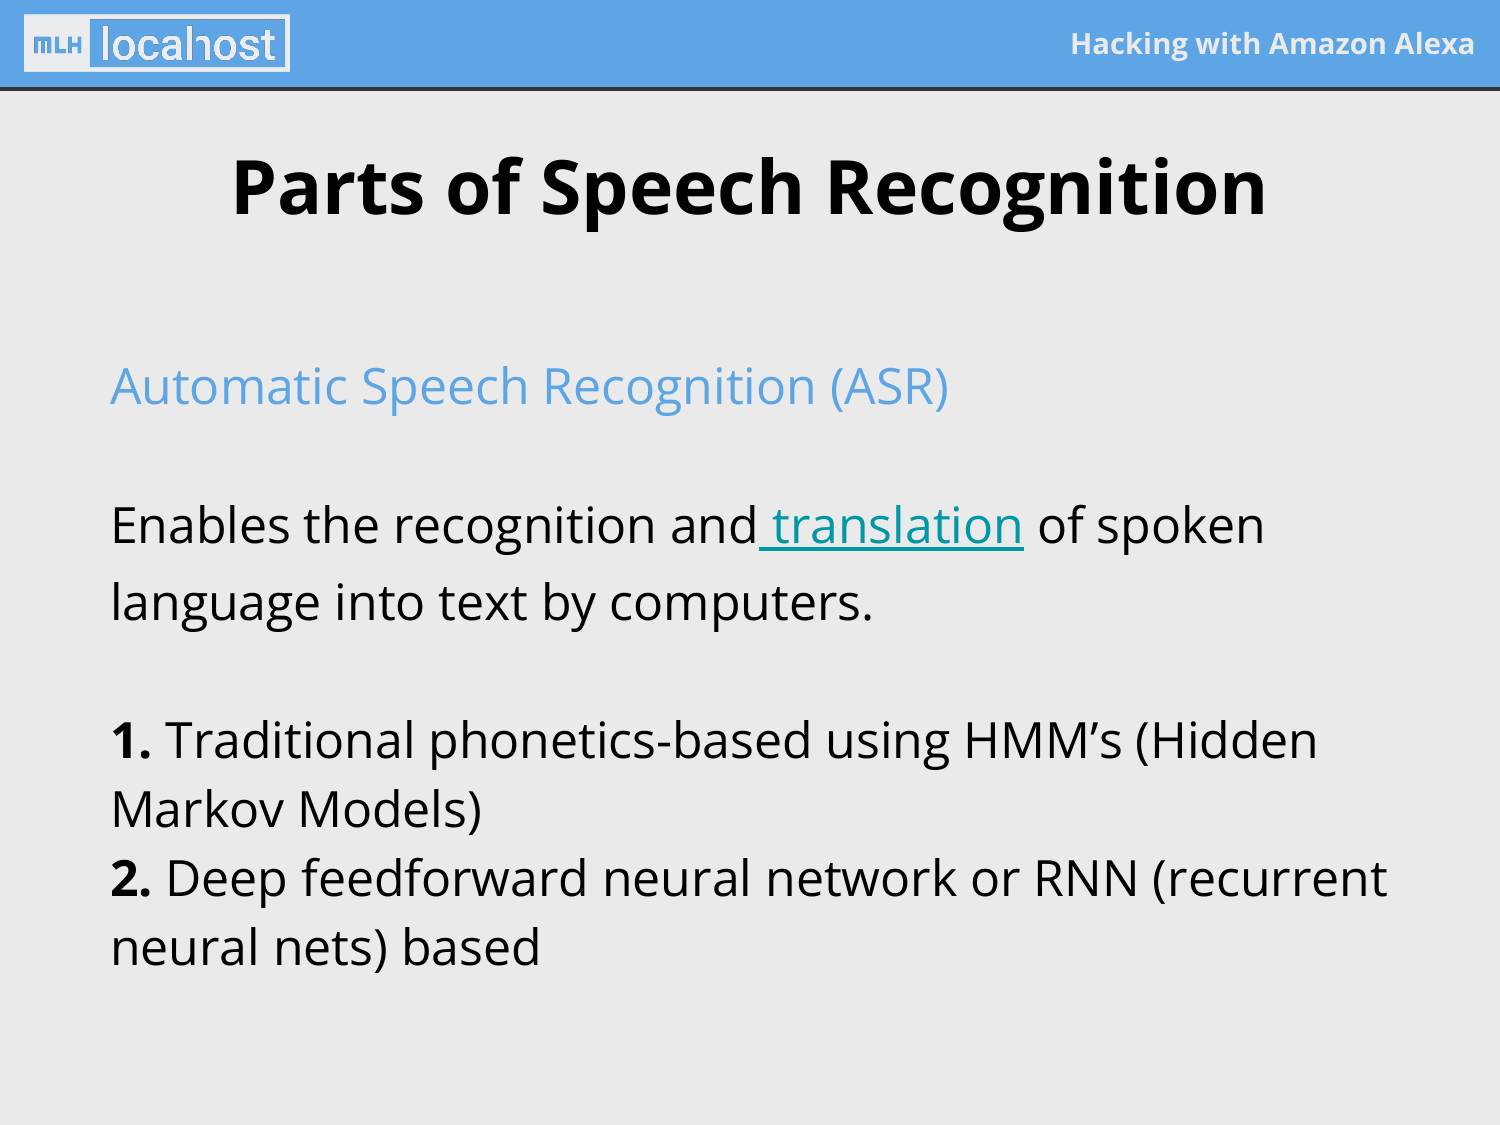

# Parts of Speech Recognition
Automatic Speech Recognition (ASR)

Enables the recognition and translation of spoken language into text by computers.

1. Traditional phonetics-based using HMM’s (Hidden Markov Models)
2. Deep feedforward neural network or RNN (recurrent neural nets) based